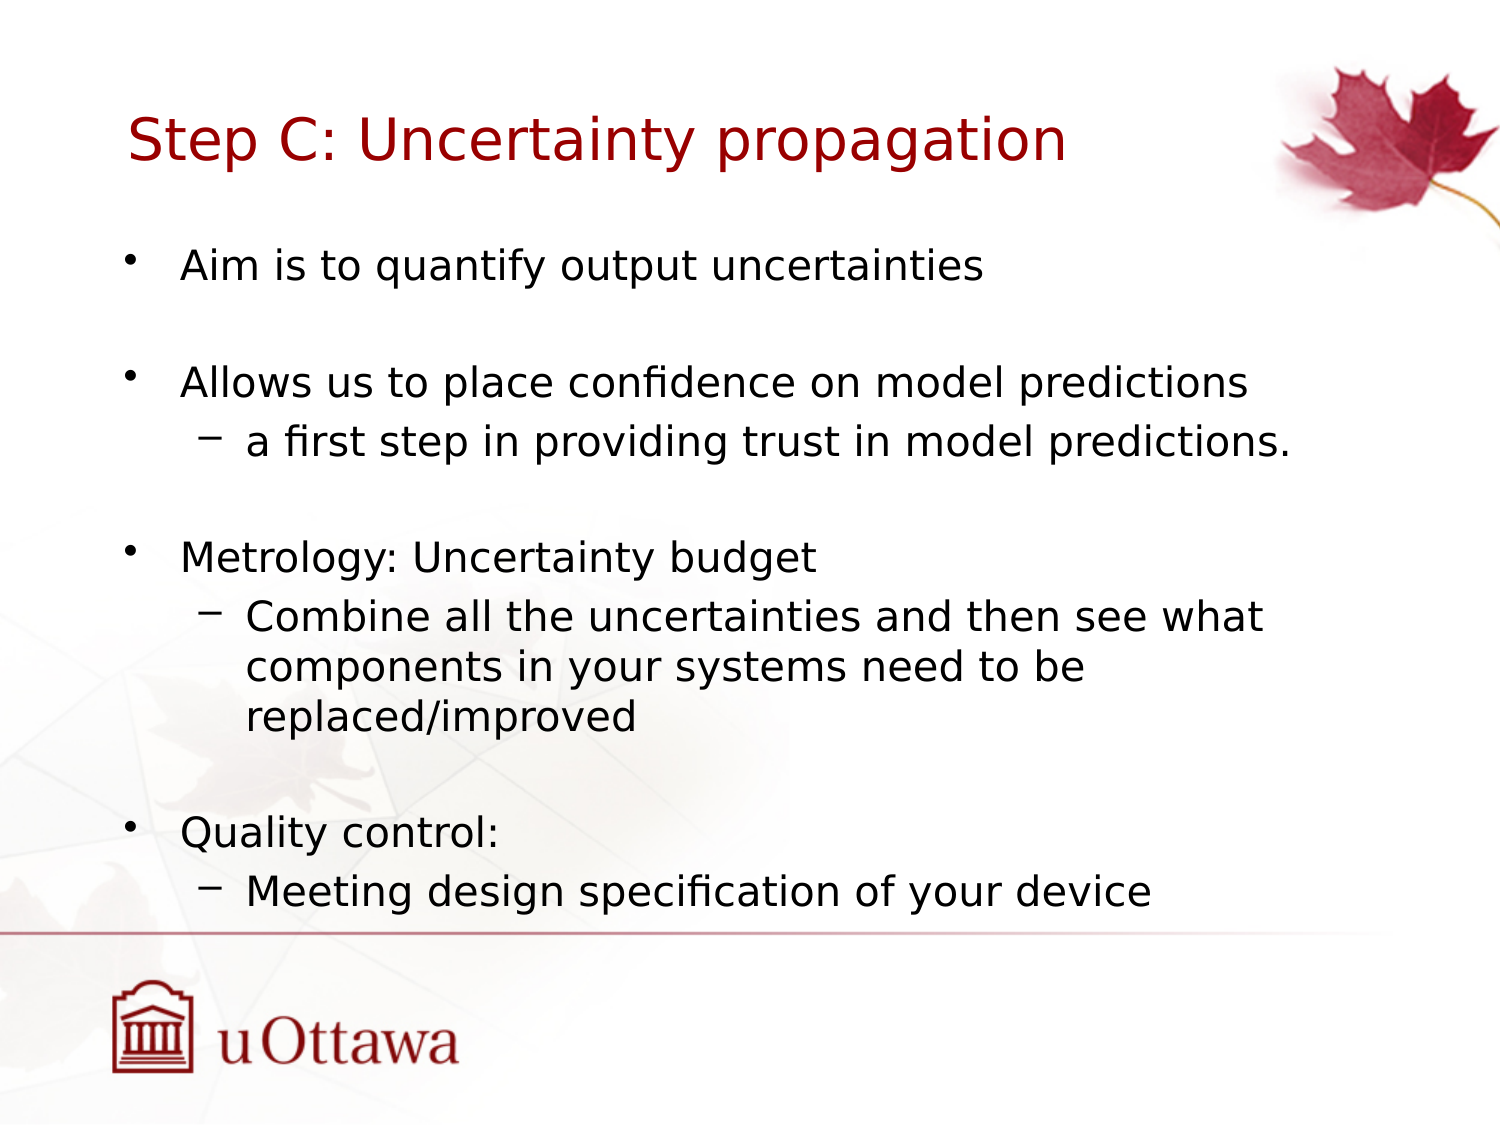

# Step C: Uncertainty propagation
Aim is to quantify output uncertainties

Allows us to place confidence on model predictions
a first step in providing trust in model predictions.

Metrology: Uncertainty budget
Combine all the uncertainties and then see what components in your systems need to be replaced/improved

Quality control:
Meeting design specification of your device